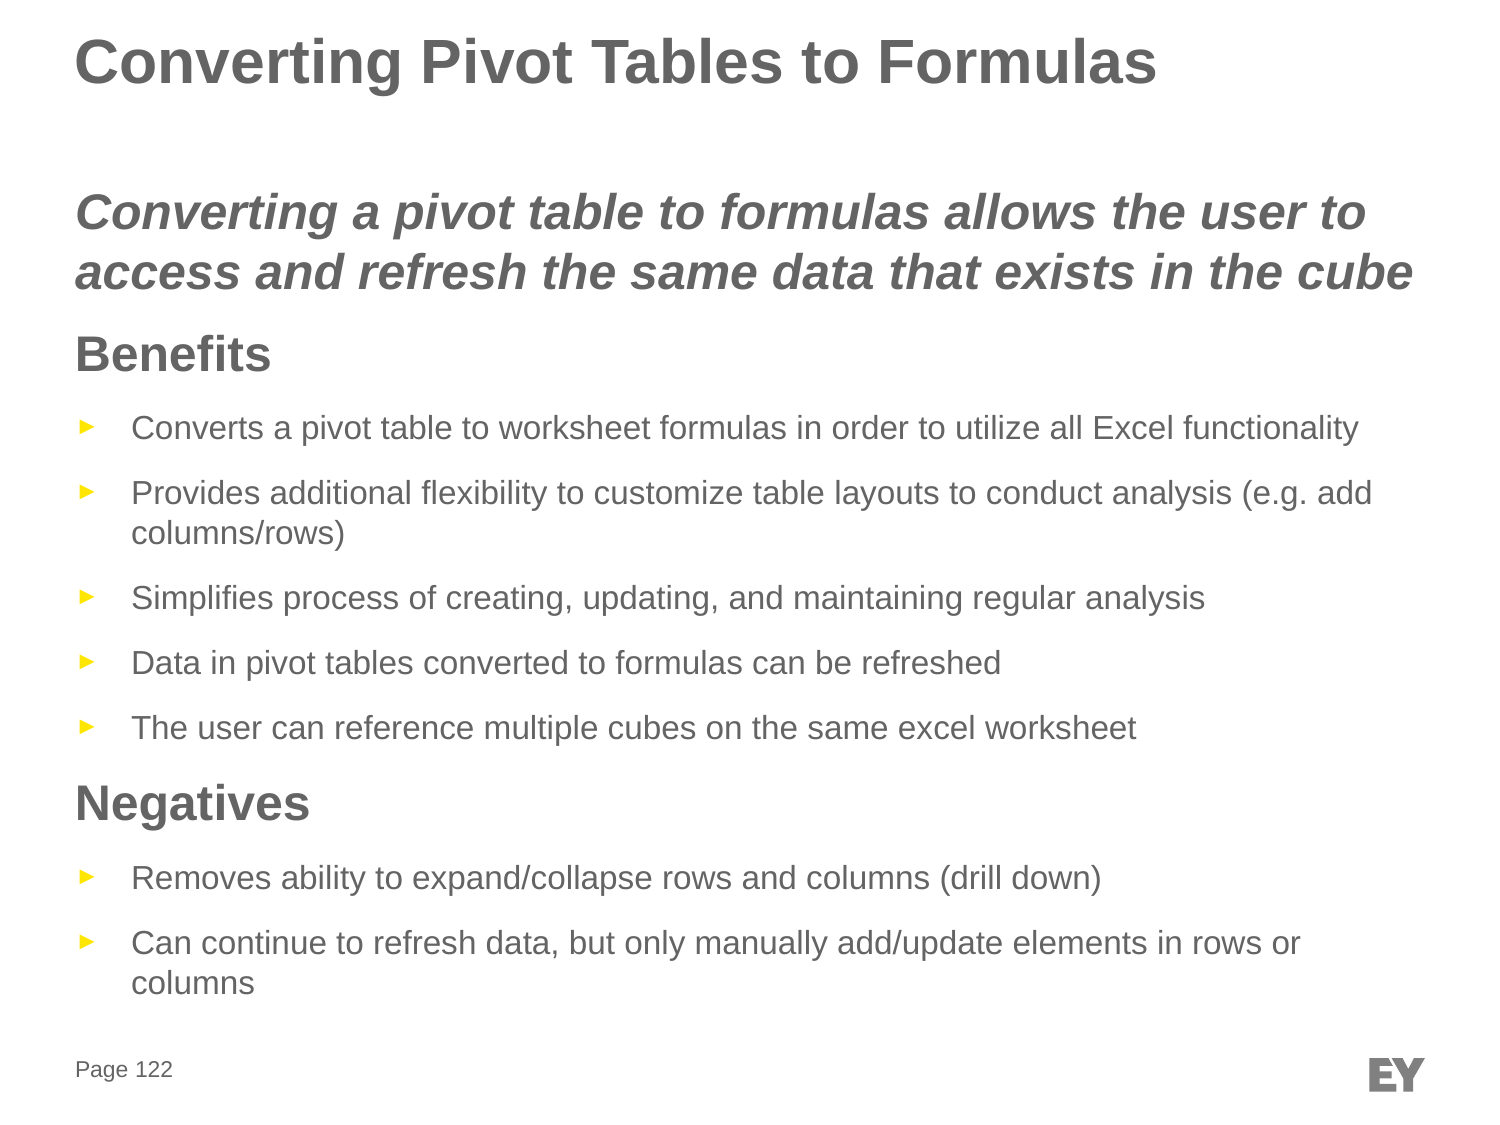

# Converting Pivot Tables to Formulas
Converting a pivot table to formulas allows the user to access and refresh the same data that exists in the cube
Benefits
Converts a pivot table to worksheet formulas in order to utilize all Excel functionality
Provides additional flexibility to customize table layouts to conduct analysis (e.g. add columns/rows)
Simplifies process of creating, updating, and maintaining regular analysis
Data in pivot tables converted to formulas can be refreshed
The user can reference multiple cubes on the same excel worksheet
Negatives
Removes ability to expand/collapse rows and columns (drill down)
Can continue to refresh data, but only manually add/update elements in rows or columns